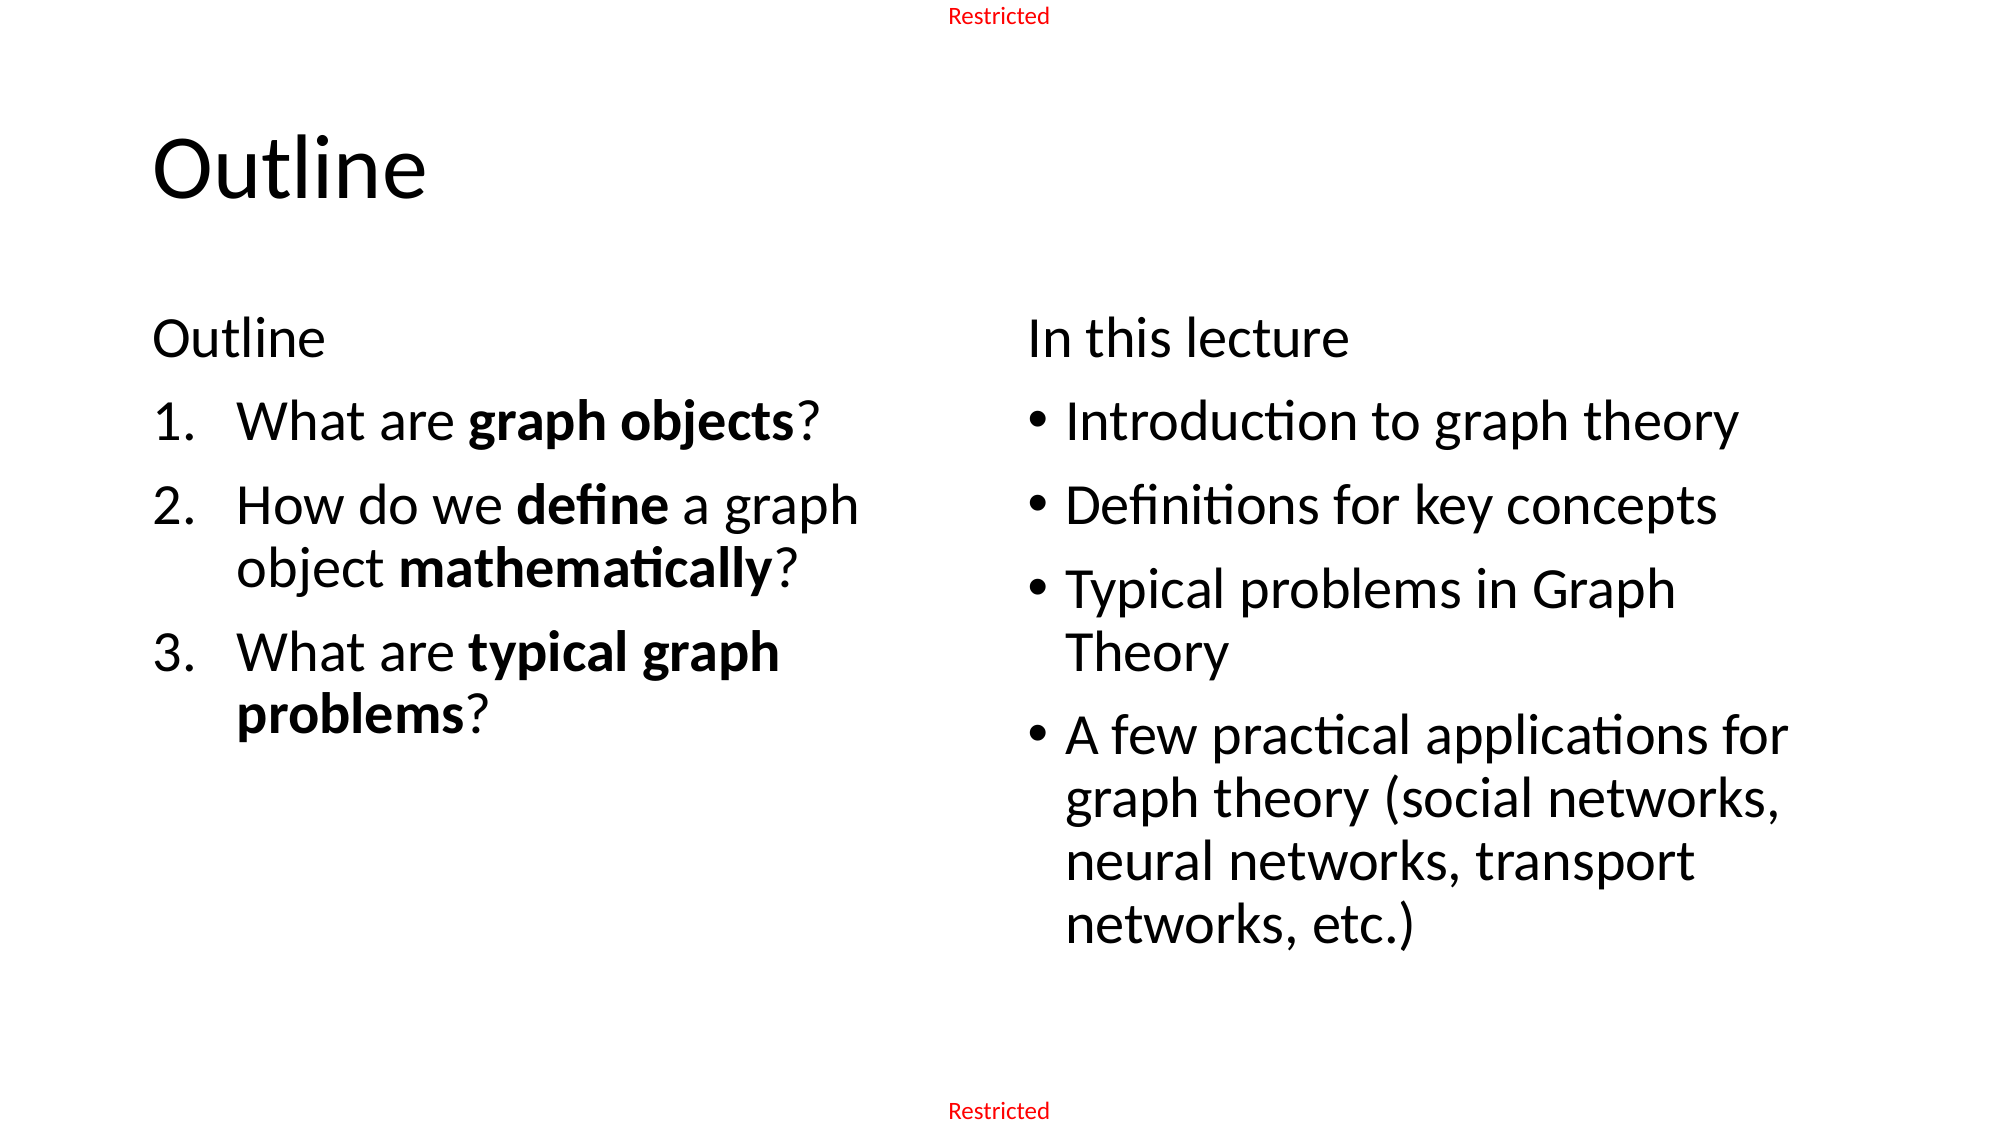

# Outline
In this lecture
Introduction to graph theory
Definitions for key concepts
Typical problems in Graph Theory
A few practical applications for graph theory (social networks, neural networks, transport networks, etc.)

Outline
What are graph objects?
How do we define a graph object mathematically?
What are typical graph problems?